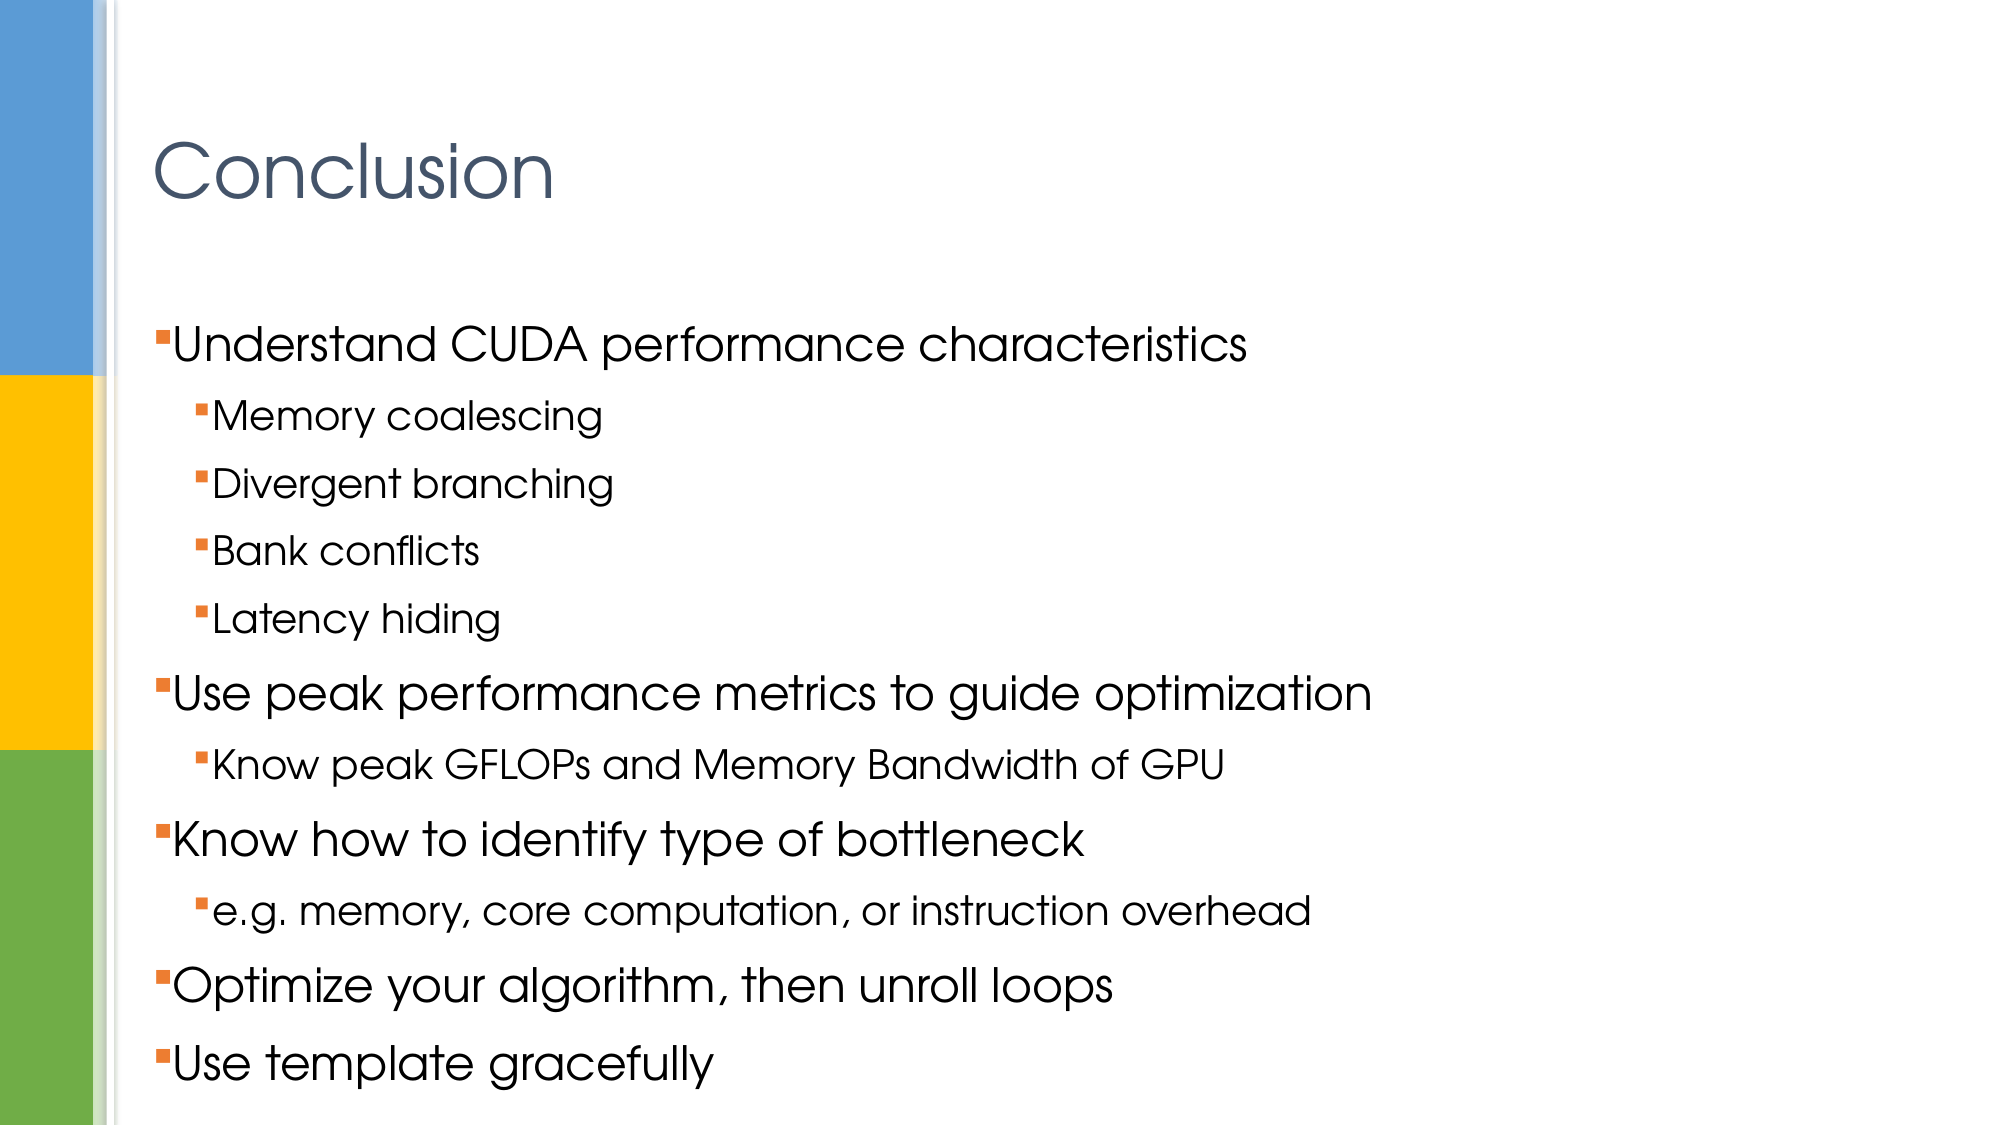

# Conclusion
Understand CUDA performance characteristics
Memory coalescing
Divergent branching
Bank conflicts
Latency hiding
Use peak performance metrics to guide optimization
Know peak GFLOPs and Memory Bandwidth of GPU
Know how to identify type of bottleneck
e.g. memory, core computation, or instruction overhead
Optimize your algorithm, then unroll loops
Use template gracefully